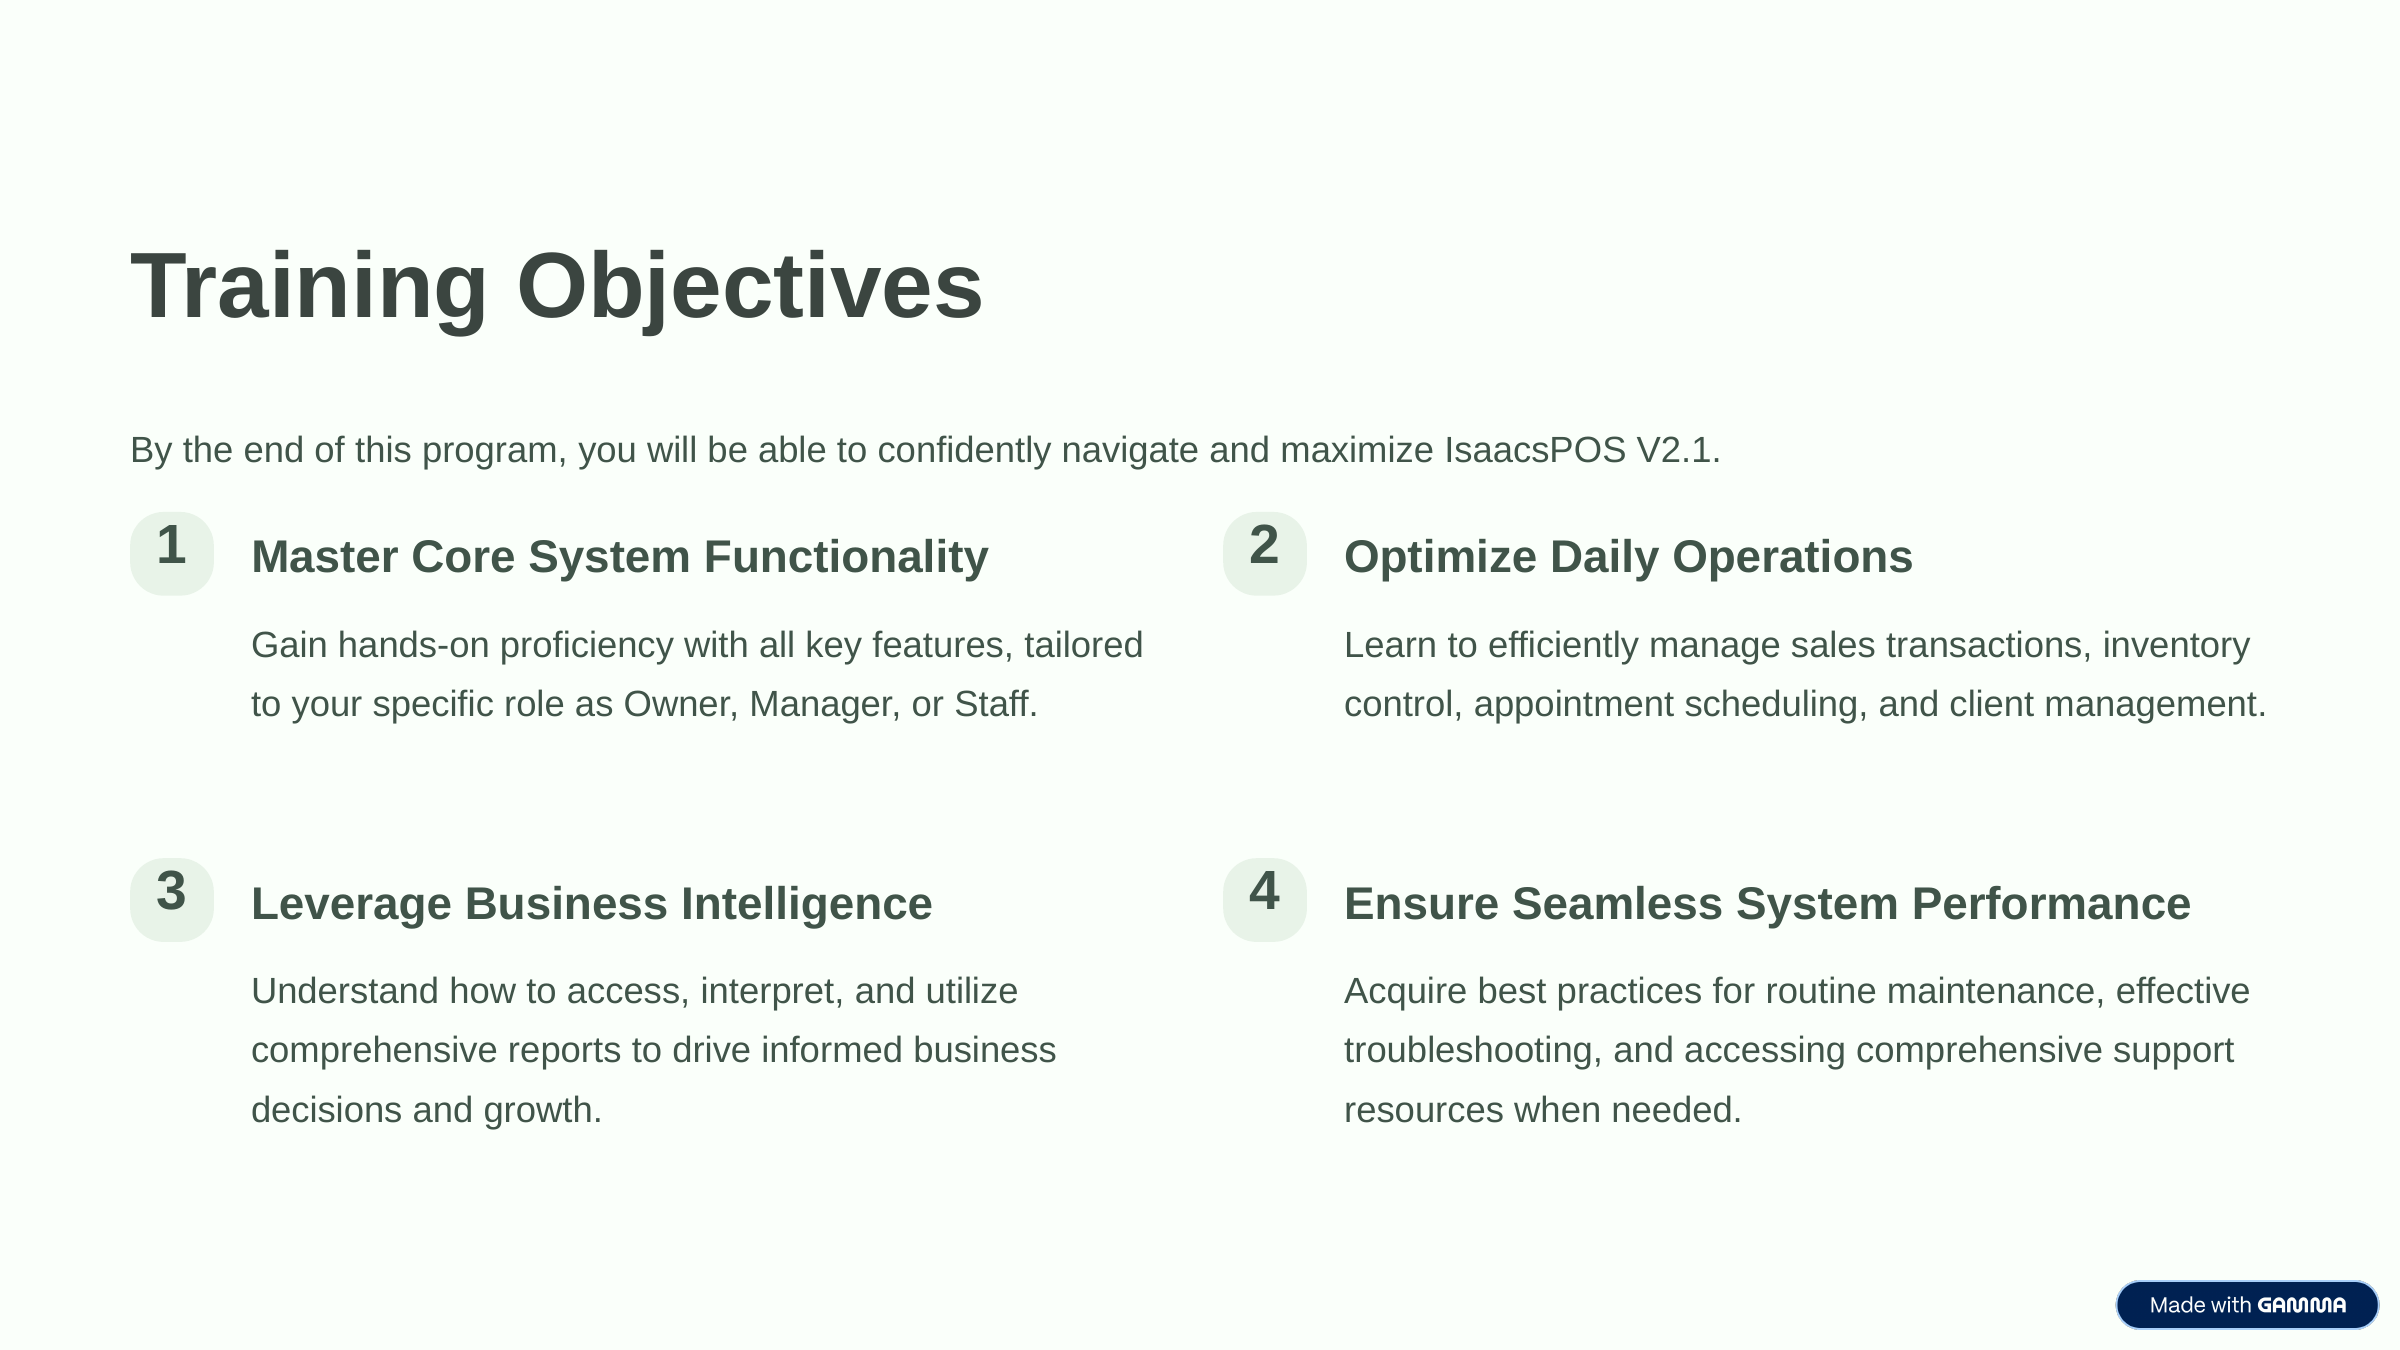

Training Objectives
By the end of this program, you will be able to confidently navigate and maximize IsaacsPOS V2.1.

1
2
Master Core System Functionality
Optimize Daily Operations
Gain hands-on proficiency with all key features, tailored to your specific role as Owner, Manager, or Staff.
Learn to efficiently manage sales transactions, inventory control, appointment scheduling, and client management.

3
4
Leverage Business Intelligence
Ensure Seamless System Performance
Understand how to access, interpret, and utilize comprehensive reports to drive informed business decisions and growth.
Acquire best practices for routine maintenance, effective troubleshooting, and accessing comprehensive support resources when needed.